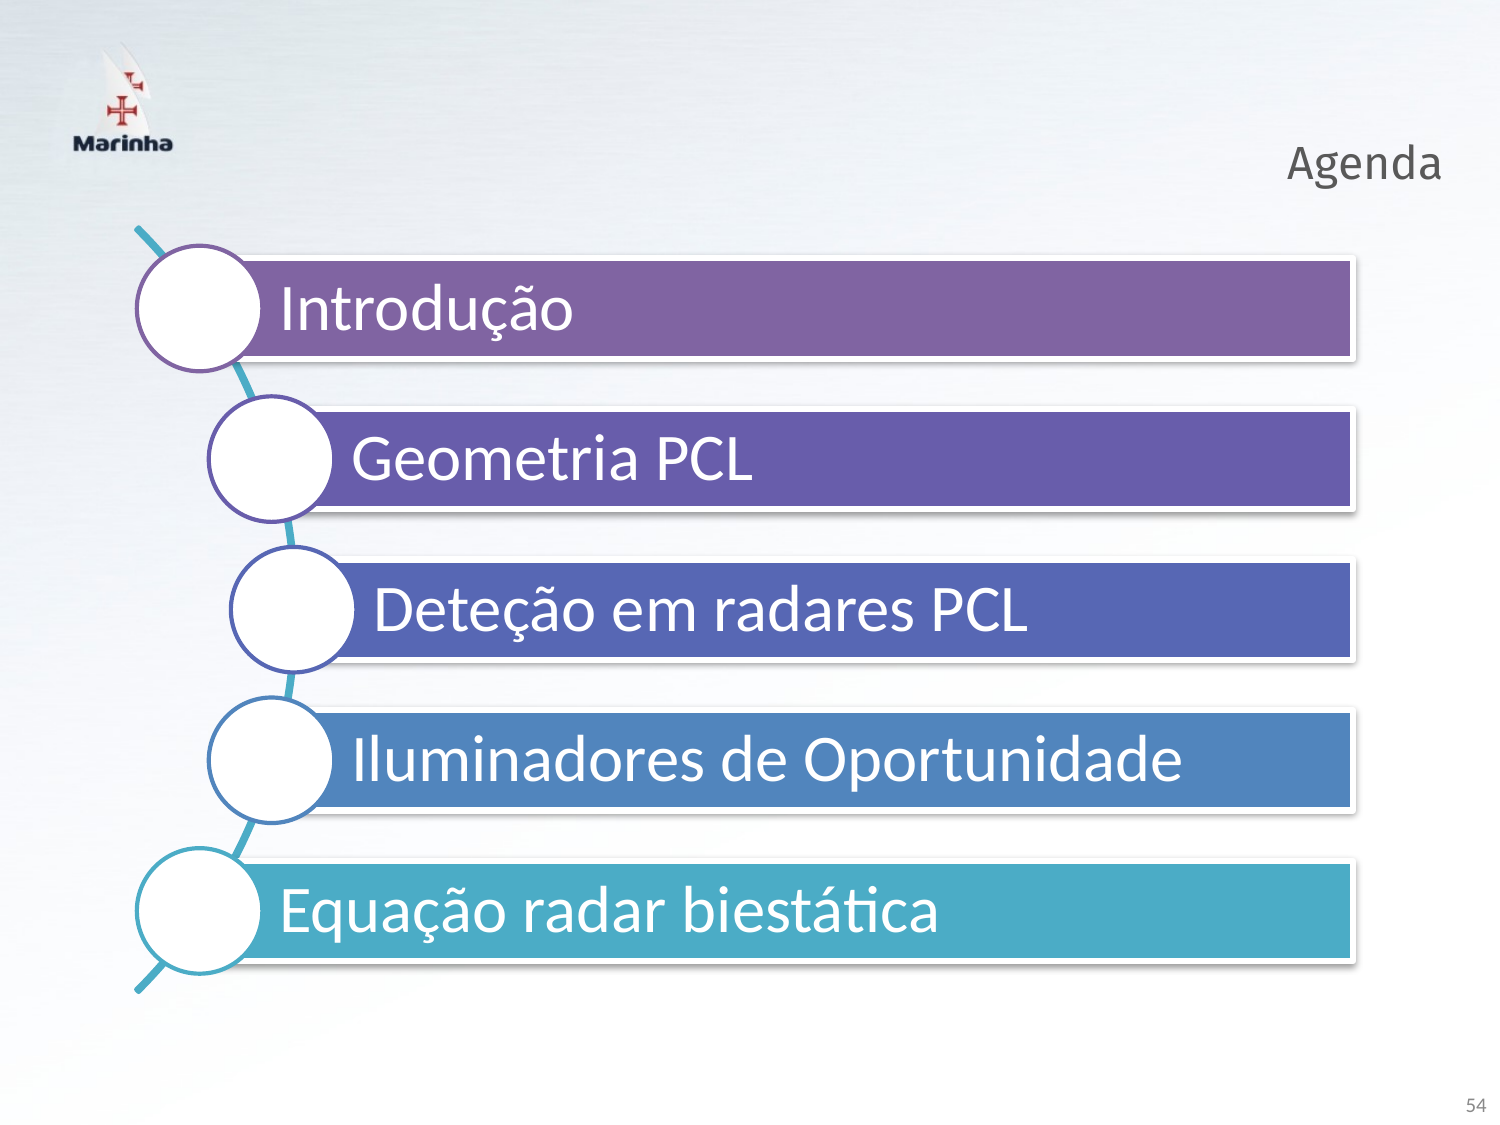

Agenda
Introdução
Geometria PCL
Deteção em radares PCL
Iluminadores de Oportunidade
Equação radar biestática
54